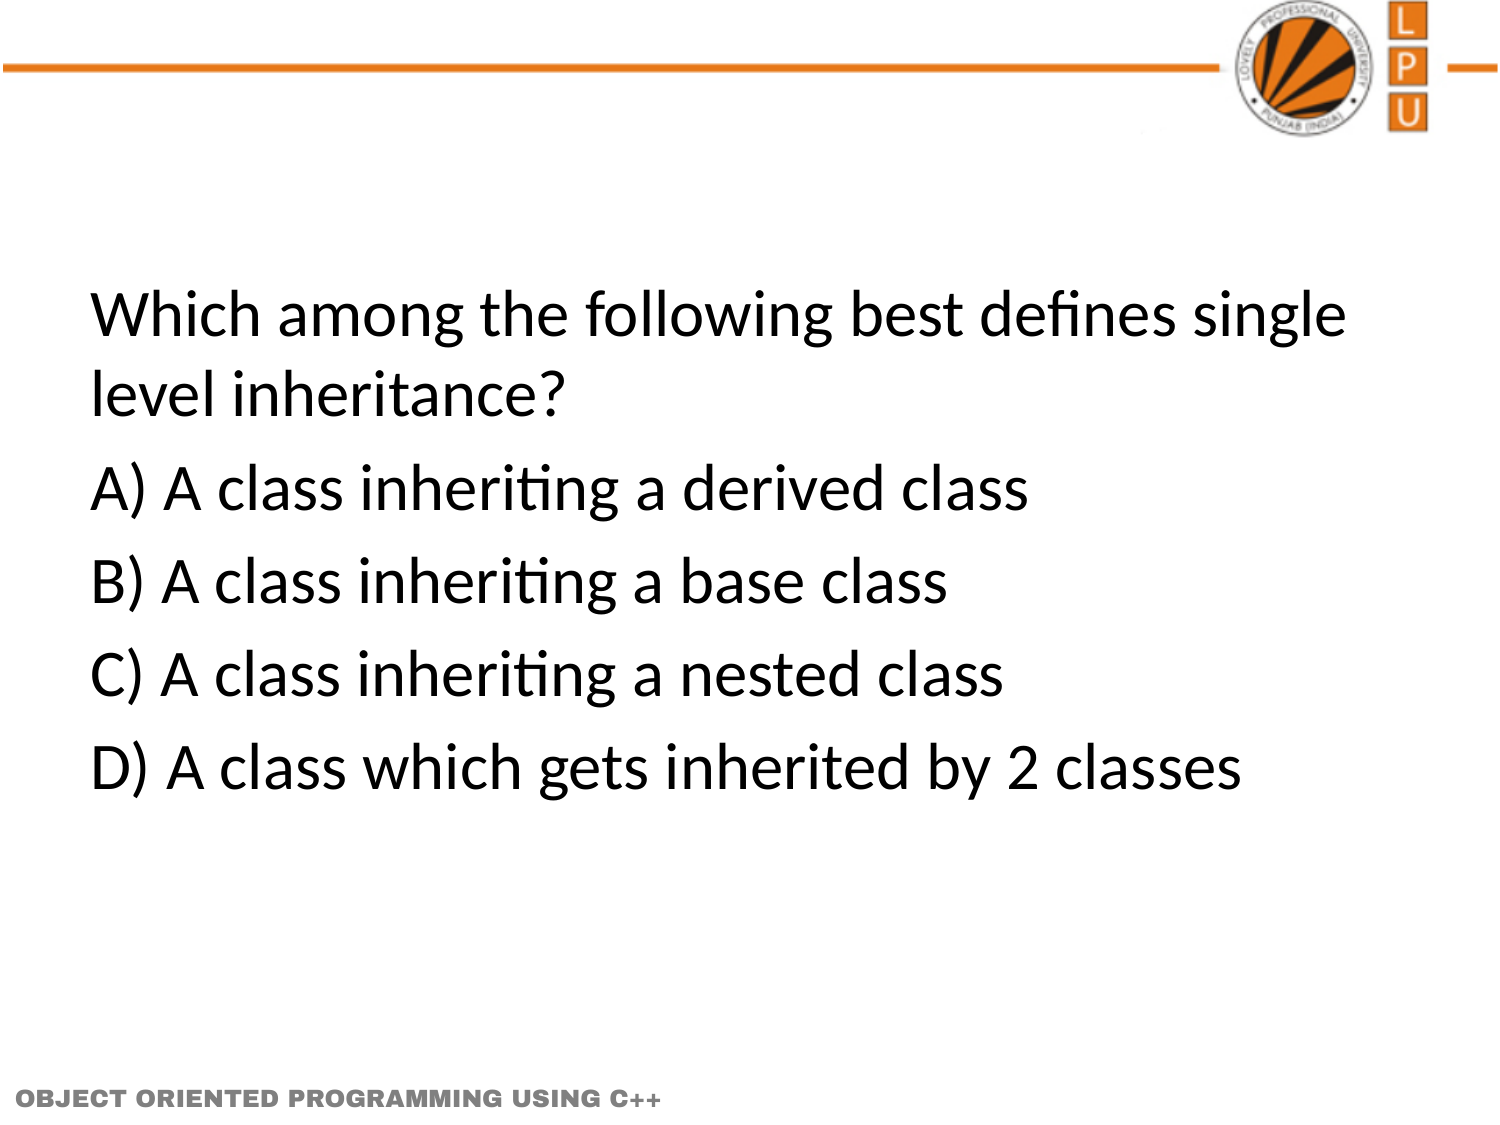

#
Which among the following best defines single level inheritance?
A) A class inheriting a derived class
B) A class inheriting a base class
C) A class inheriting a nested class
D) A class which gets inherited by 2 classes